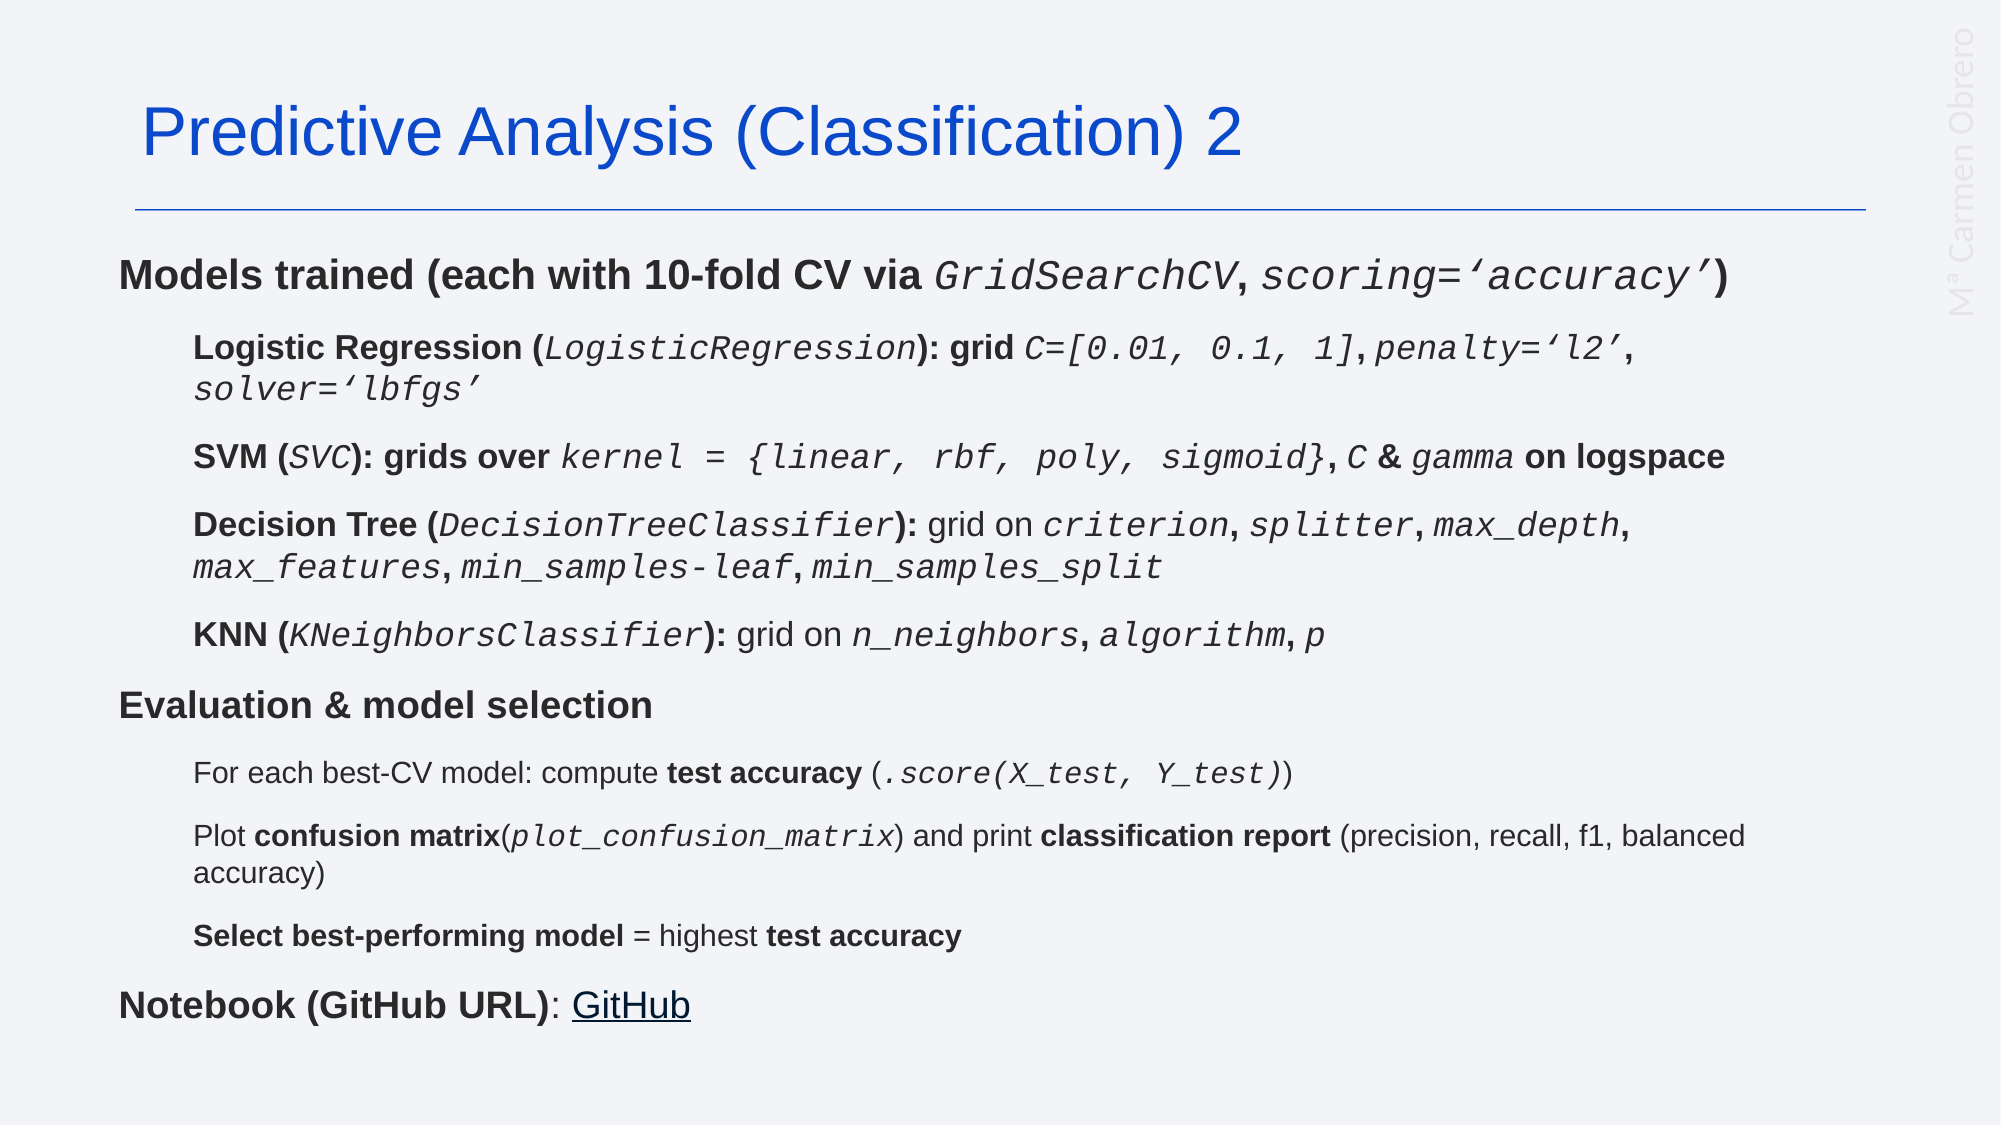

Predictive Analysis (Classification) 2
Models trained (each with 10-fold CV via GridSearchCV, scoring=‘accuracy’)
Logistic Regression (LogisticRegression): grid C=[0.01, 0.1, 1], penalty=‘l2’, solver=‘lbfgs’
SVM (SVC): grids over kernel = {linear, rbf, poly, sigmoid}, C & gamma on logspace
Decision Tree (DecisionTreeClassifier): grid on criterion, splitter, max_depth, max_features, min_samples-leaf, min_samples_split
KNN (KNeighborsClassifier): grid on n_neighbors, algorithm, p
Evaluation & model selection
For each best-CV model: compute test accuracy (.score(X_test, Y_test))
Plot confusion matrix(plot_confusion_matrix) and print classification report (precision, recall, f1, balanced accuracy)
Select best-performing model = highest test accuracy
Notebook (GitHub URL): GitHub